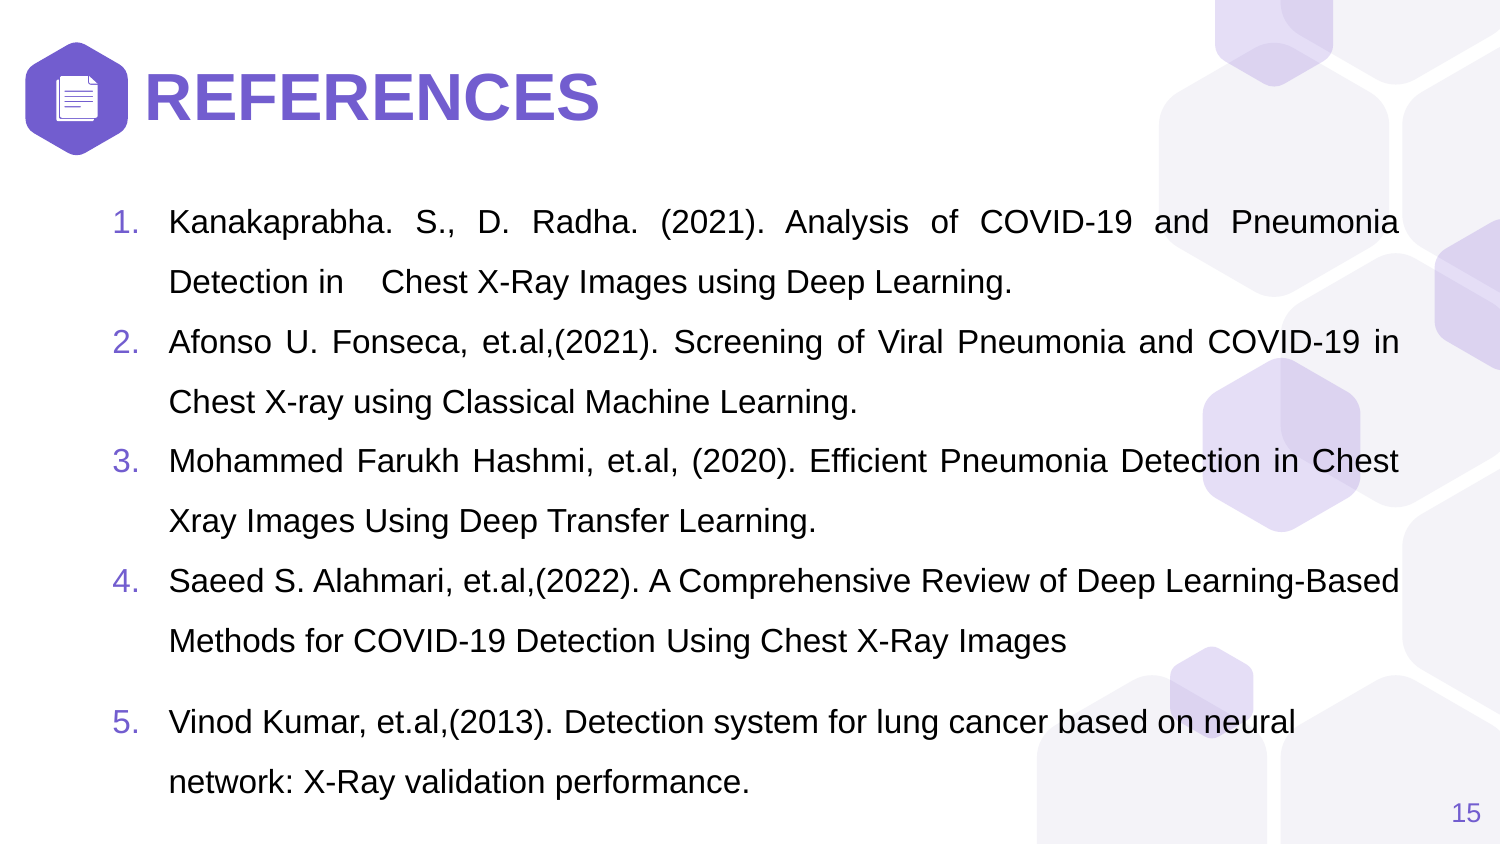

# REFERENCES

Kanakaprabha. S., D. Radha. (2021). Analysis of COVID-19 and Pneumonia Detection in    Chest X-Ray Images using Deep Learning.
Afonso U. Fonseca, et.al,(2021). Screening of Viral Pneumonia and COVID-19 in Chest X-ray using Classical Machine Learning.
Mohammed Farukh Hashmi, et.al, (2020). Efficient Pneumonia Detection in Chest Xray Images Using Deep Transfer Learning.
Saeed S. Alahmari, et.al,(2022). A Comprehensive Review of Deep Learning-Based Methods for COVID-19 Detection Using Chest X-Ray Images
Vinod Kumar, et.al,(2013). Detection system for lung cancer based on neural network: X-Ray validation performance.

15